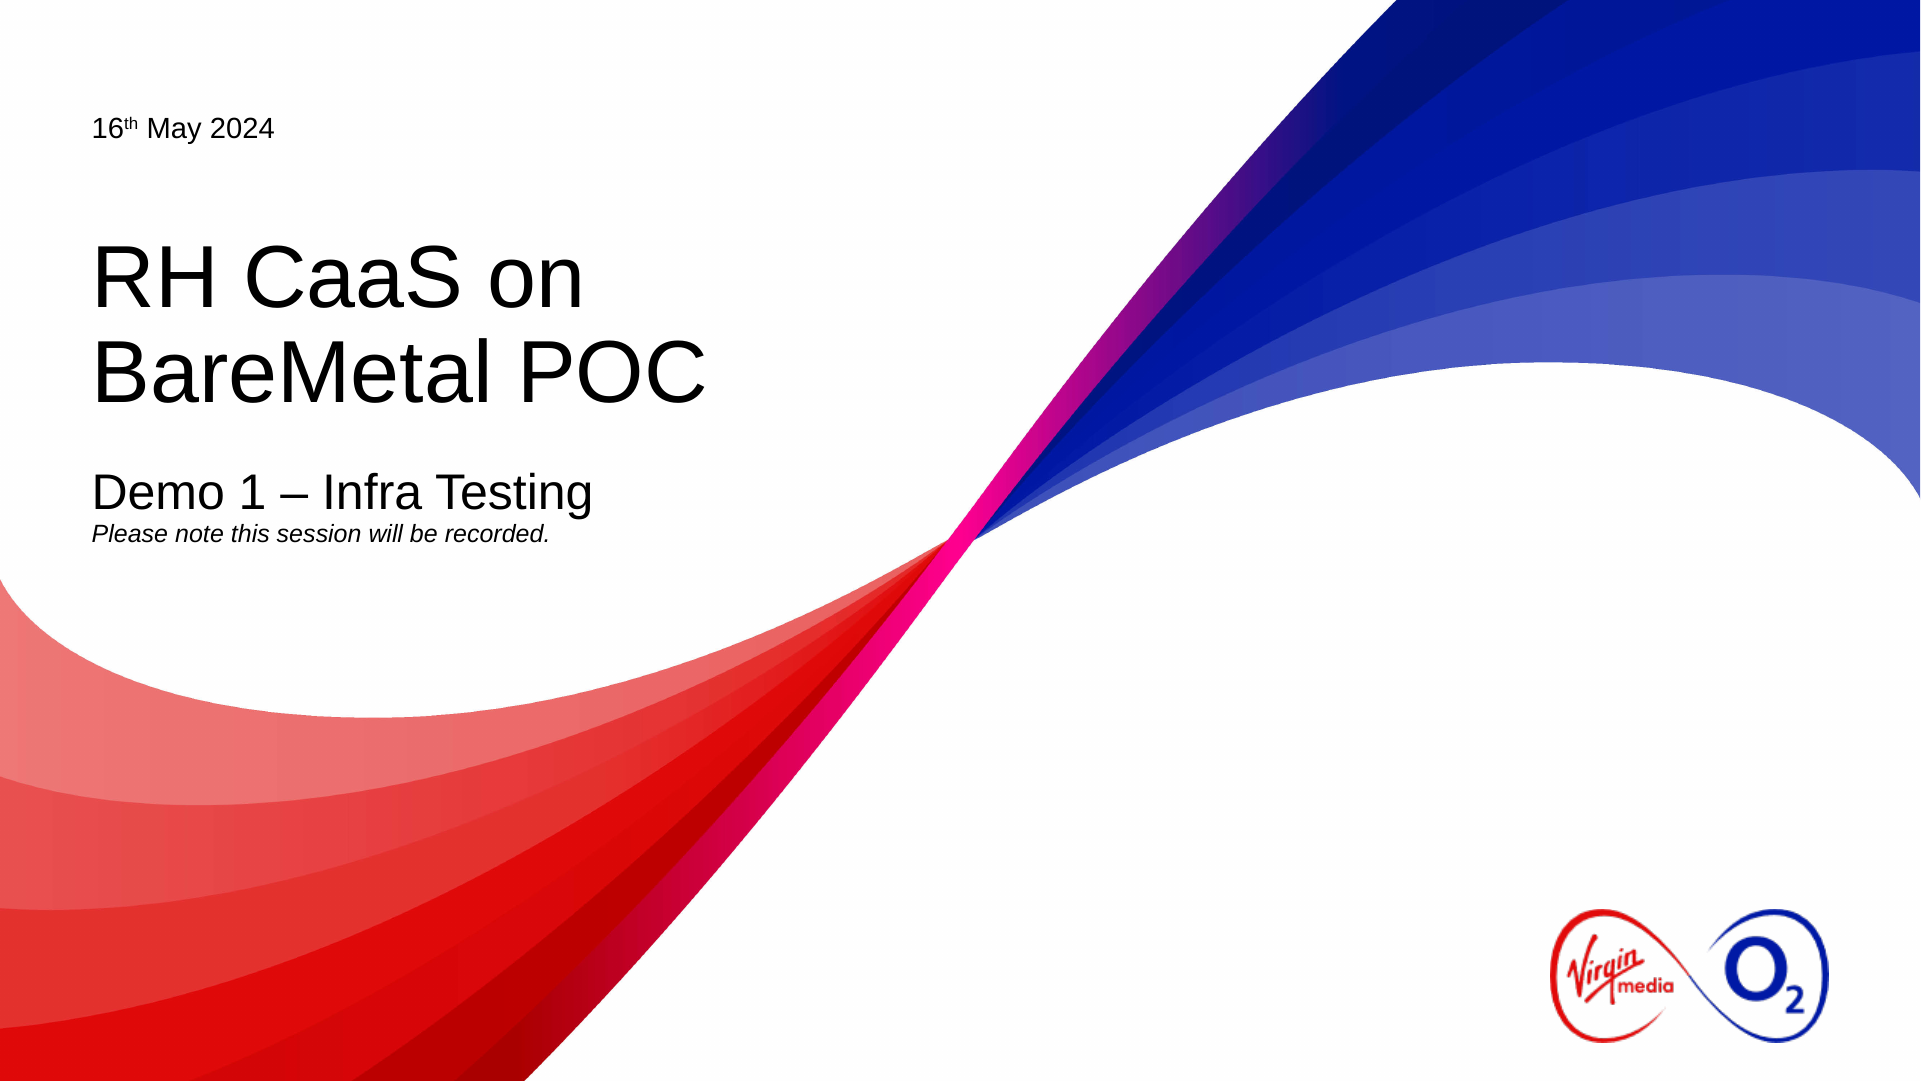

16th May 2024
# RH CaaS on BareMetal POC
Demo 1 – Infra Testing
Please note this session will be recorded.